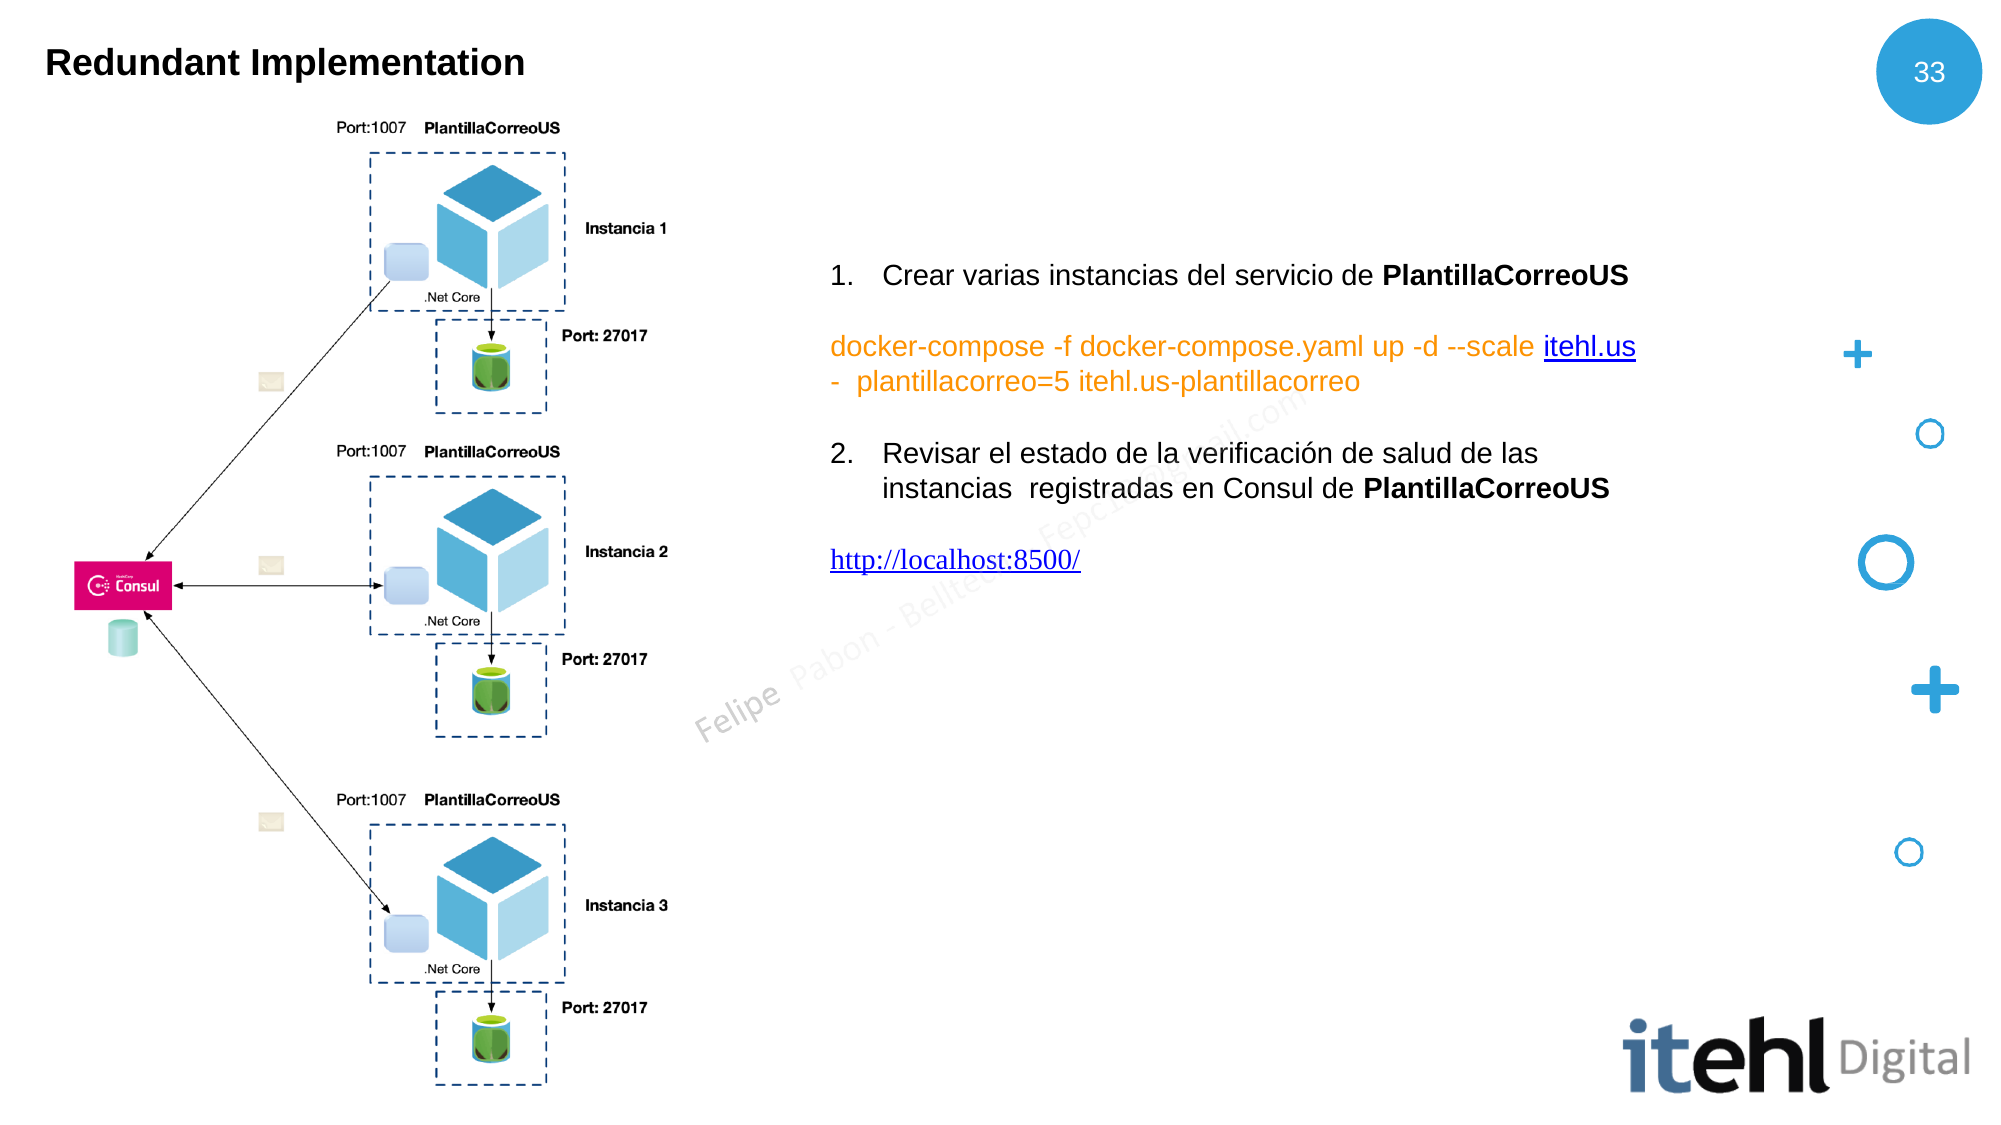

# Redundant Implementation
33

Crear varias instancias del servicio de PlantillaCorreoUS

docker-compose -f docker-compose.yaml up -d --scale itehl.us-  plantillacorreo=5 itehl.us-plantillacorreo

Revisar el estado de la verificación de salud de las instancias  registradas en Consul de PlantillaCorreoUS

http://localhost:8500/